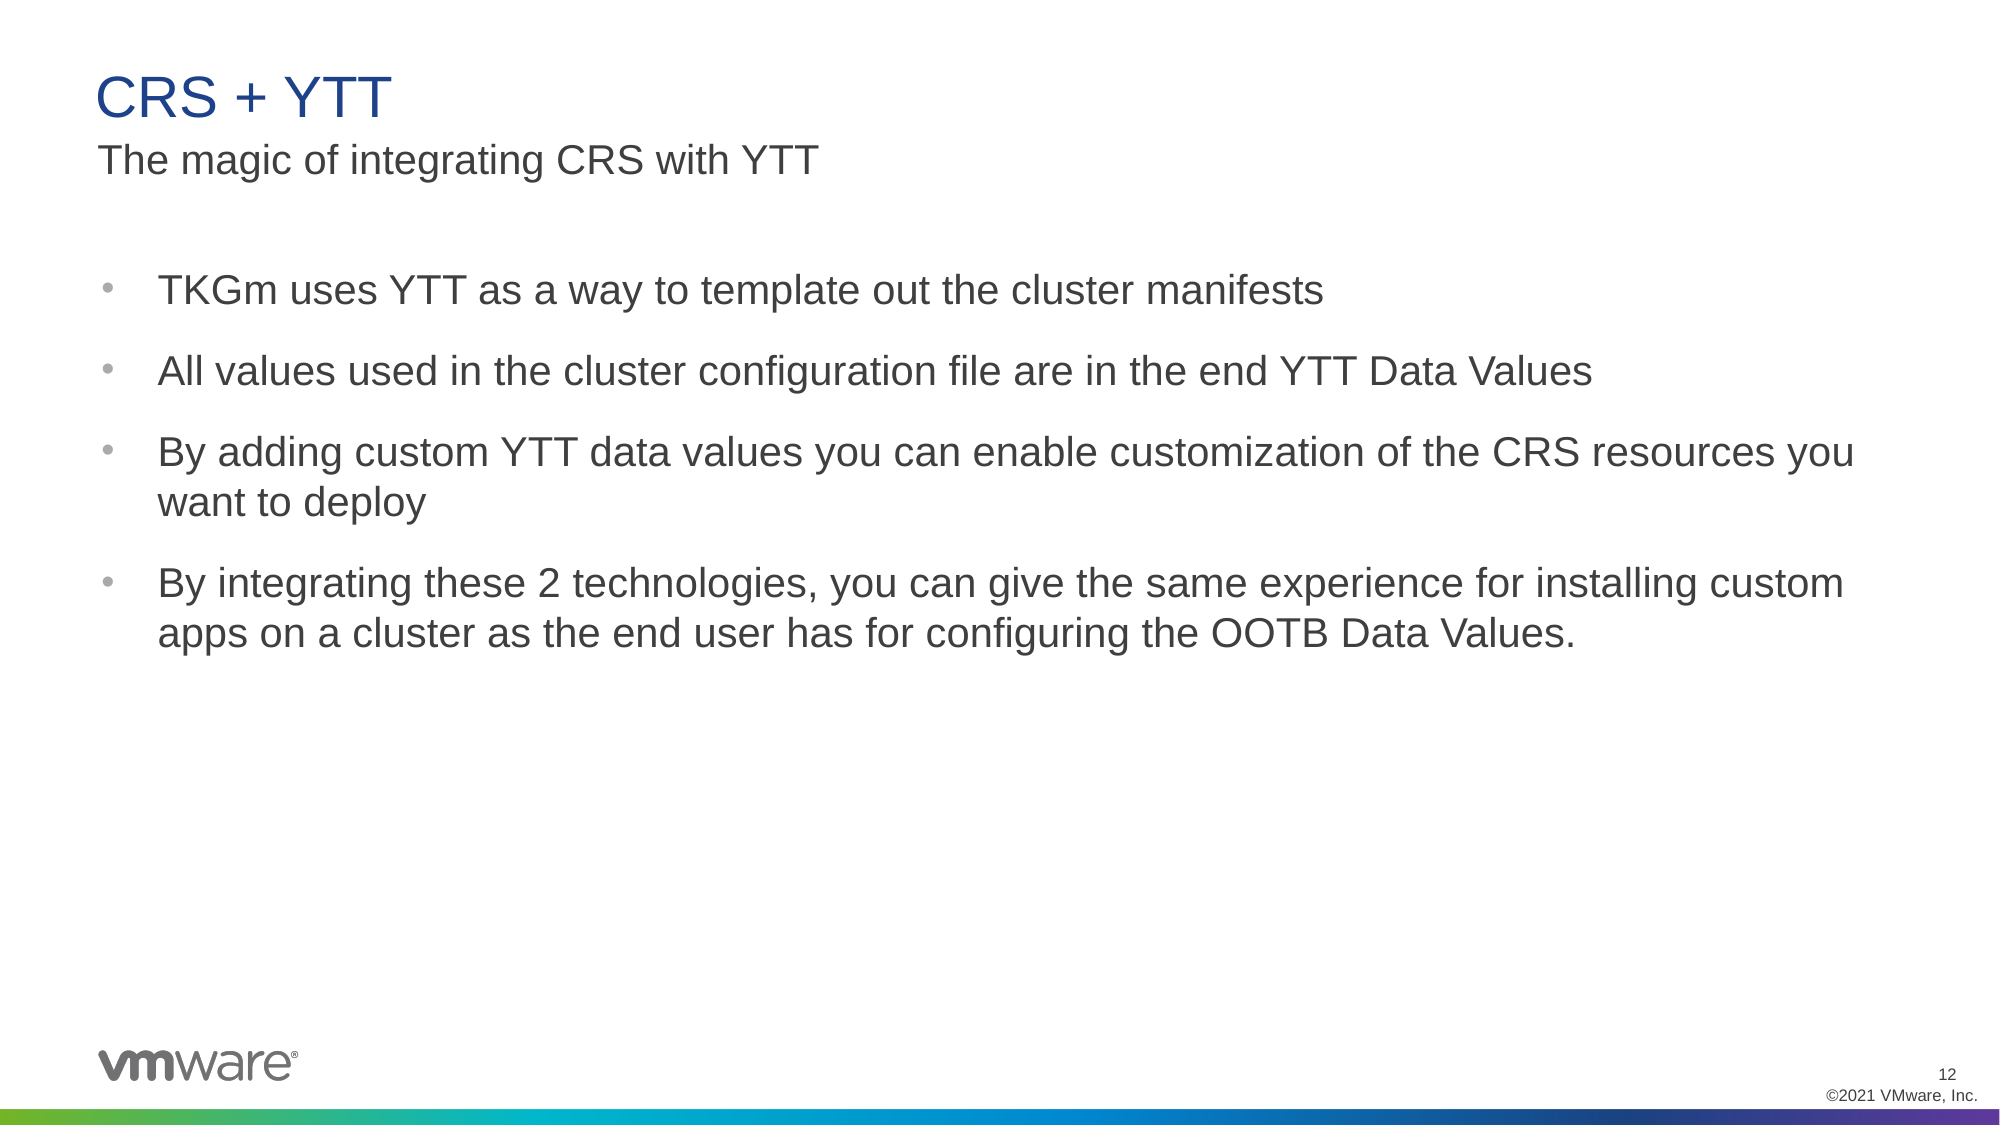

# CRS + YTT
The magic of integrating CRS with YTT
TKGm uses YTT as a way to template out the cluster manifests
All values used in the cluster configuration file are in the end YTT Data Values
By adding custom YTT data values you can enable customization of the CRS resources you want to deploy
By integrating these 2 technologies, you can give the same experience for installing custom apps on a cluster as the end user has for configuring the OOTB Data Values.